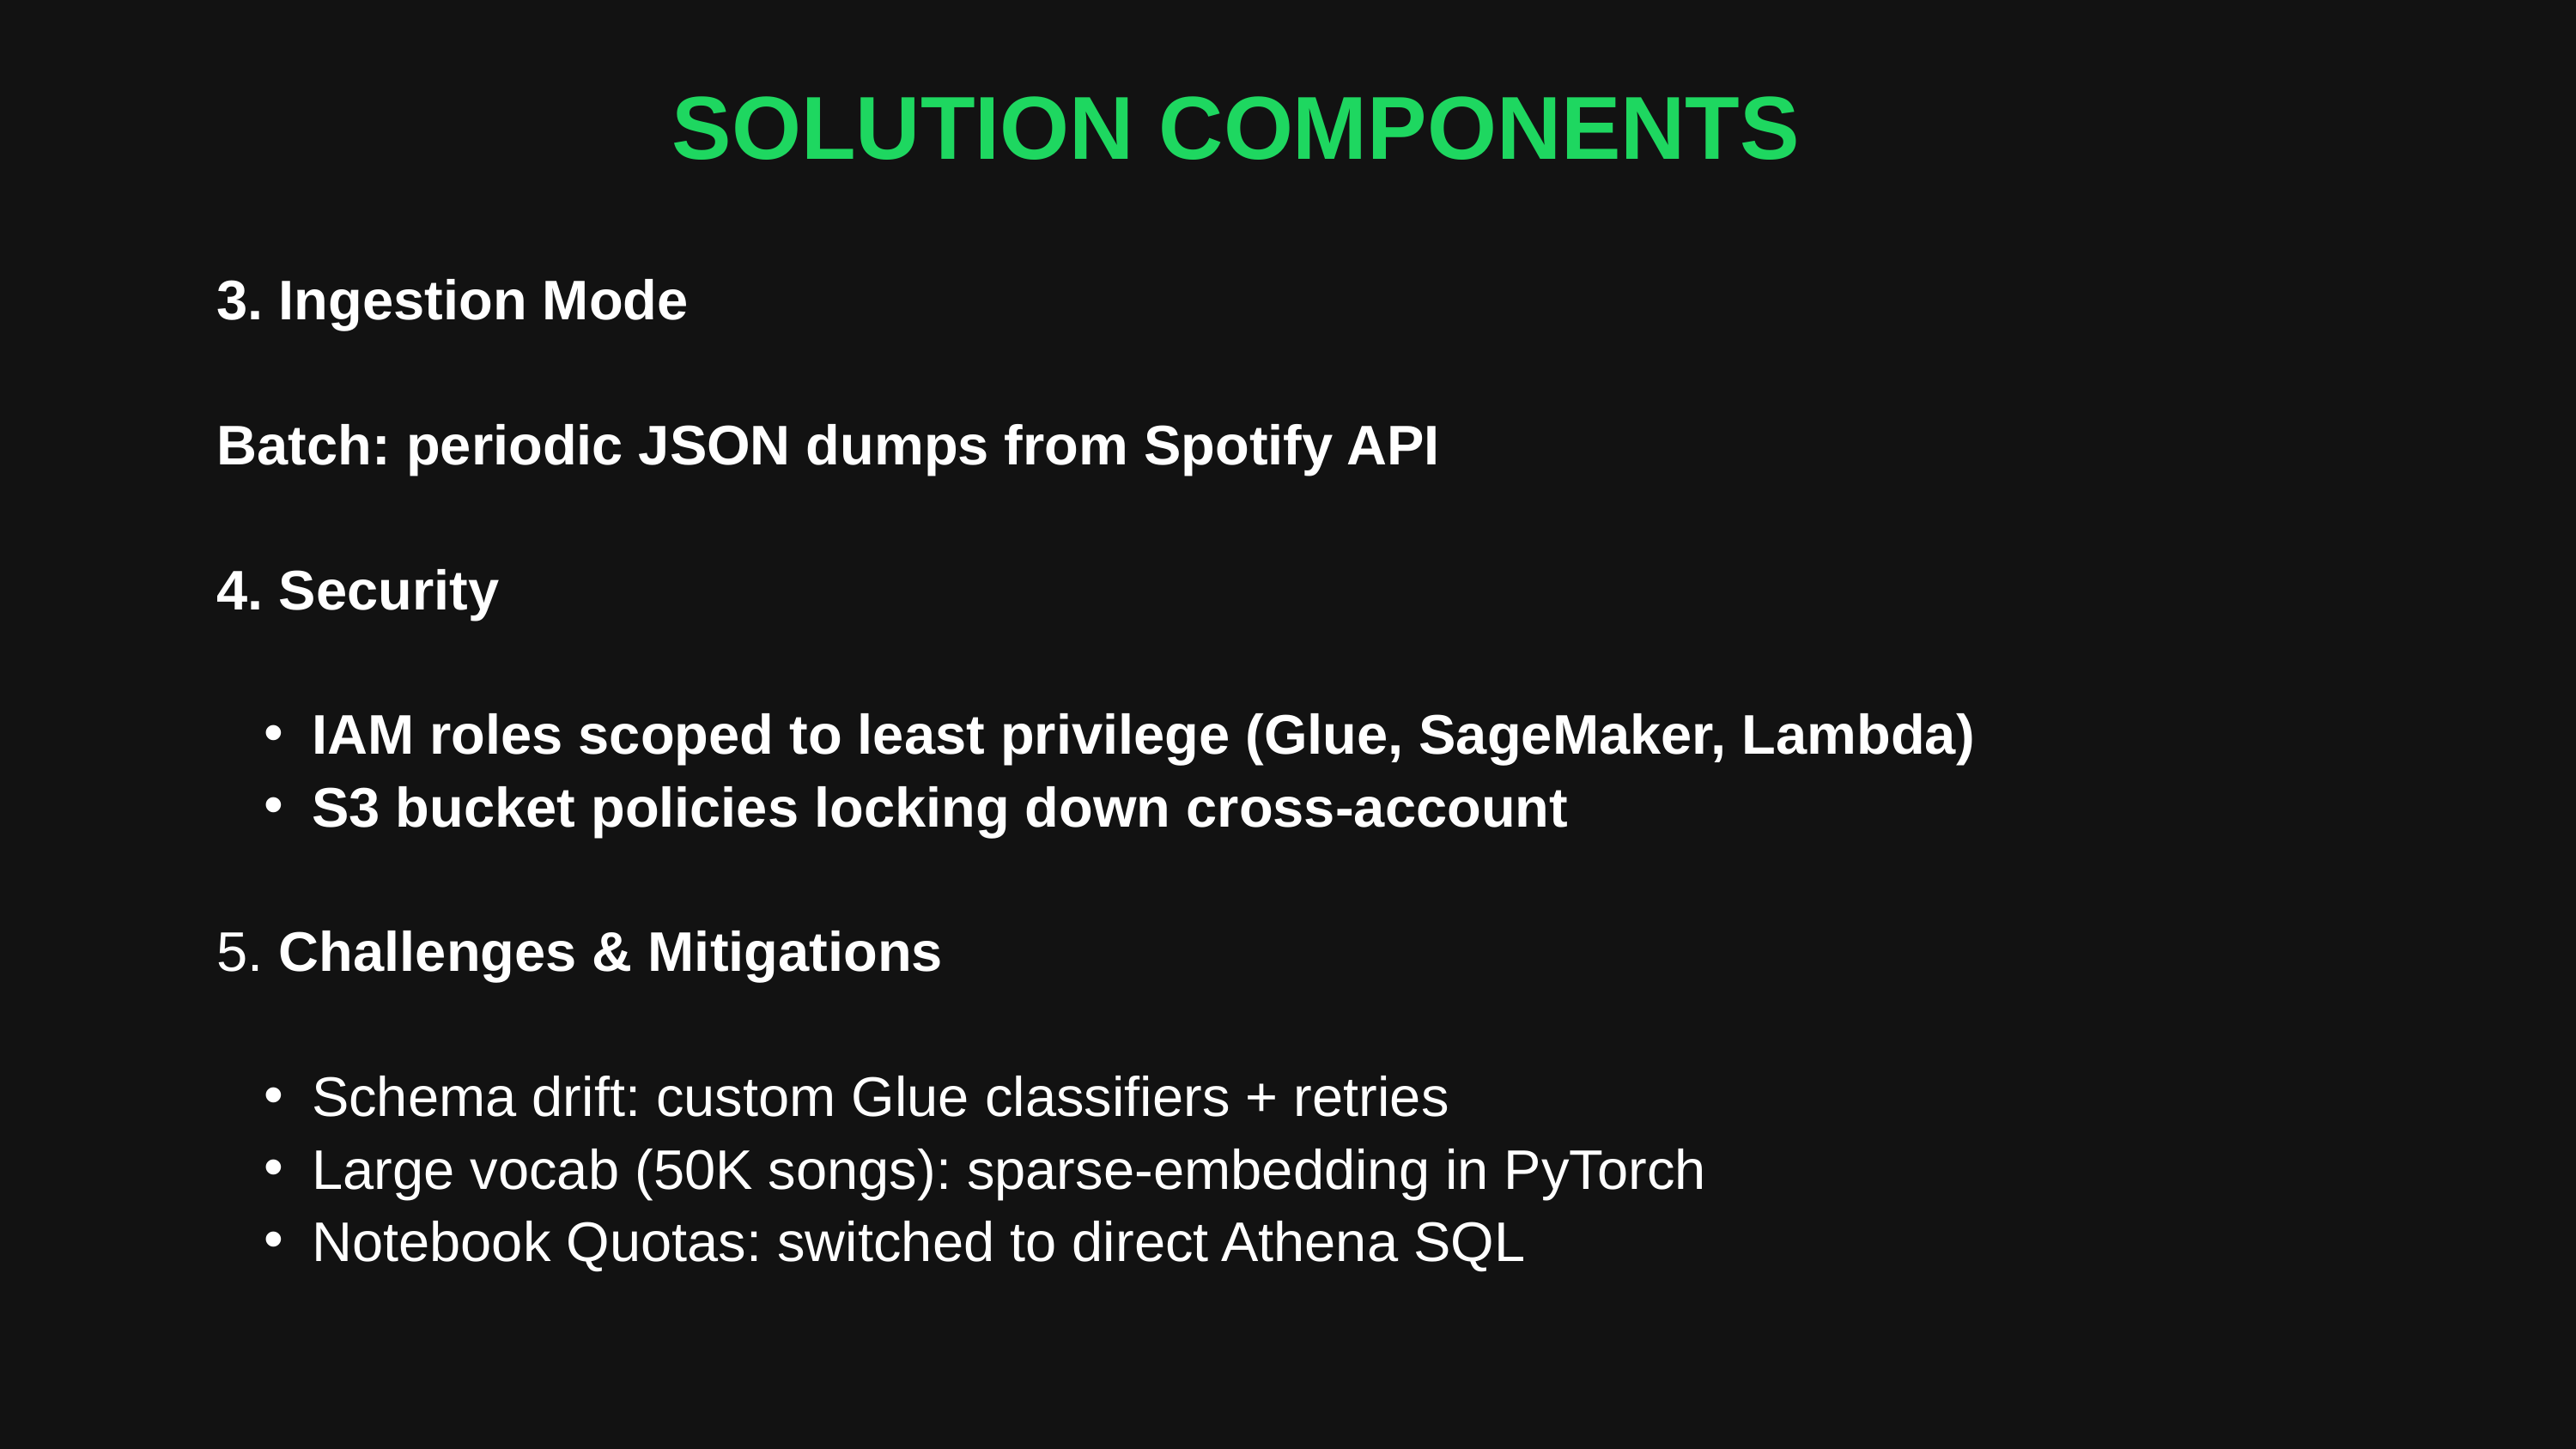

SOLUTION COMPONENTS
3. Ingestion Mode

Batch: periodic JSON dumps from Spotify API

4. Security

IAM roles scoped to least privilege (Glue, SageMaker, Lambda)
S3 bucket policies locking down cross-account

5. Challenges & Mitigations

Schema drift: custom Glue classifiers + retries
Large vocab (50K songs): sparse‐embedding in PyTorch
Notebook Quotas: switched to direct Athena SQL